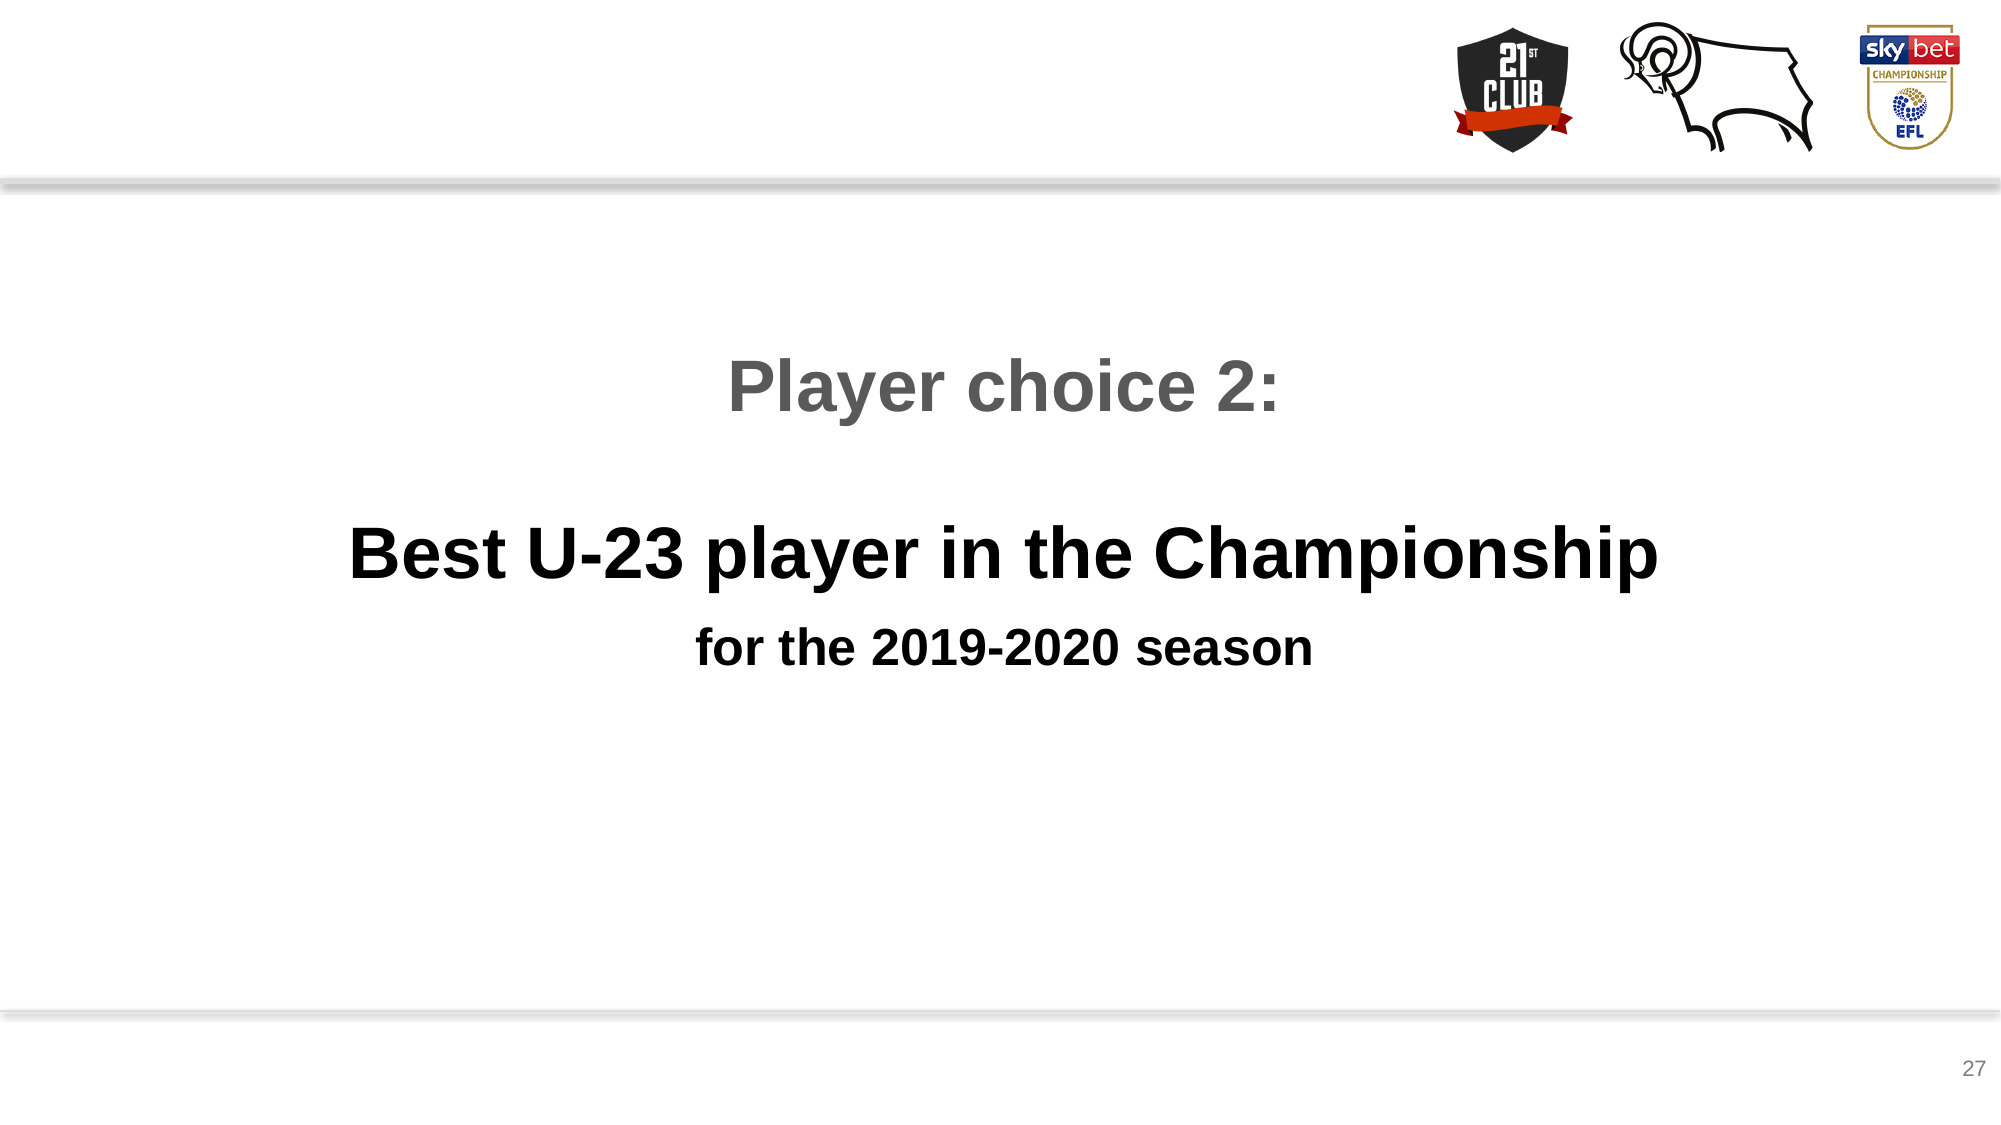

Player choice 2:

Best U-23 player in the Championship
for the 2019-2020 season
27